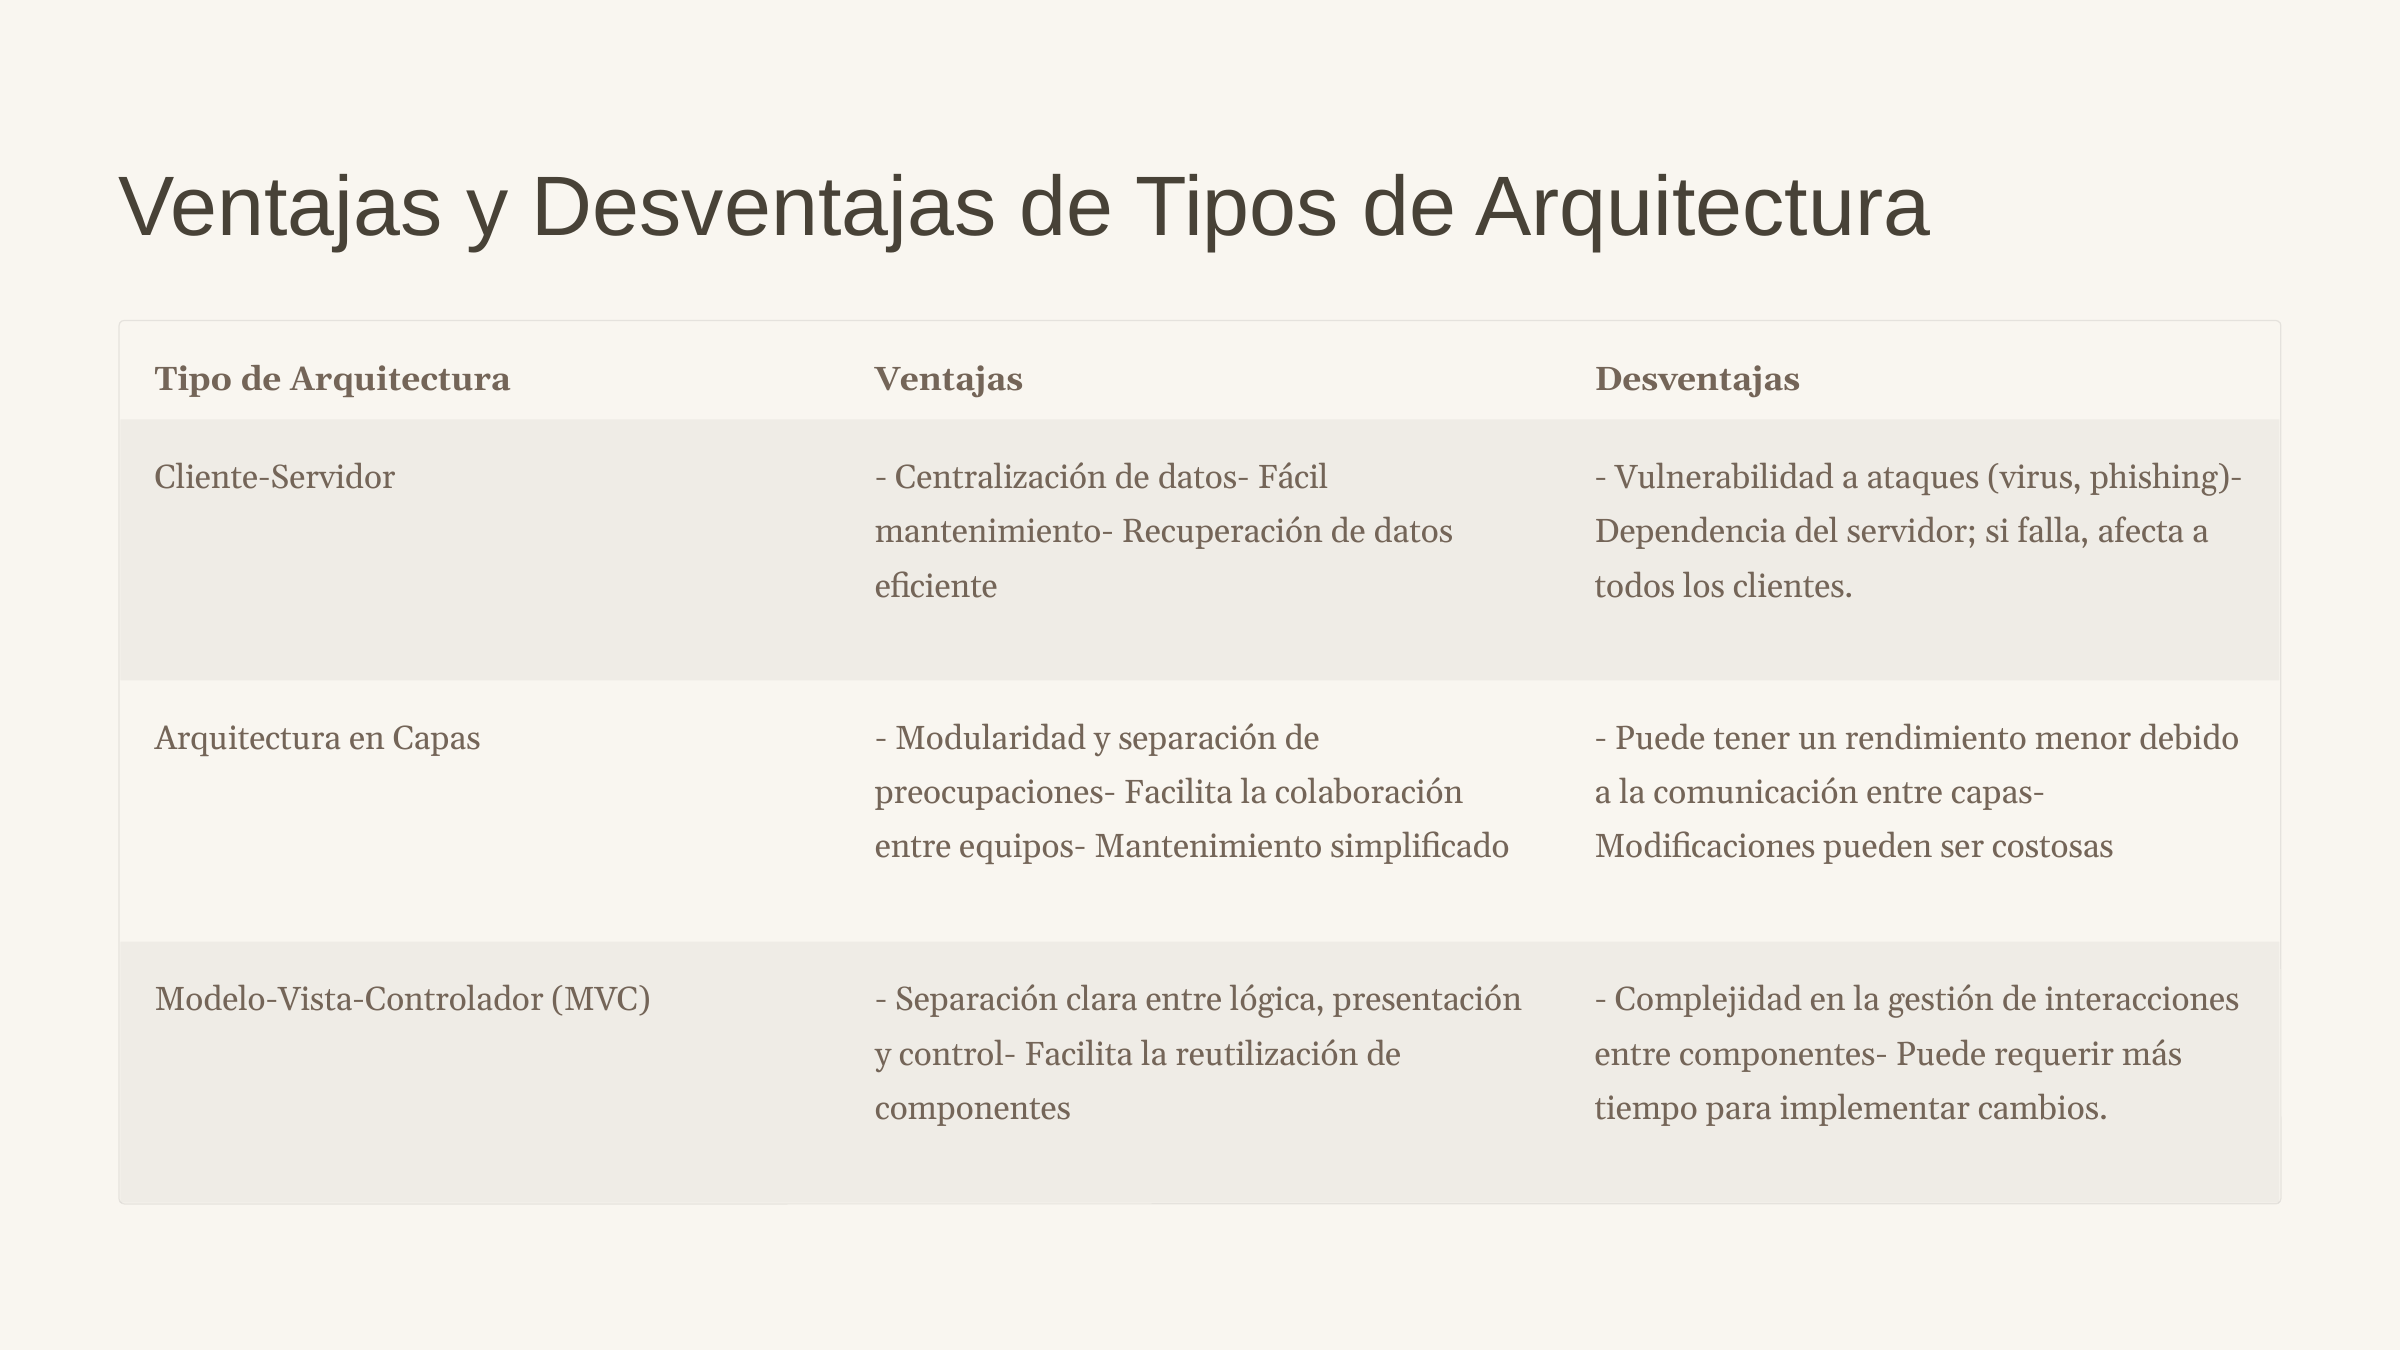

Ventajas y Desventajas de Tipos de Arquitectura

Tipo de Arquitectura
Ventajas
Desventajas

Cliente-Servidor
- Centralización de datos- Fácil mantenimiento- Recuperación de datos eficiente
- Vulnerabilidad a ataques (virus, phishing)- Dependencia del servidor; si falla, afecta a todos los clientes.

Arquitectura en Capas
- Modularidad y separación de preocupaciones- Facilita la colaboración entre equipos- Mantenimiento simplificado
- Puede tener un rendimiento menor debido a la comunicación entre capas- Modificaciones pueden ser costosas

Modelo-Vista-Controlador (MVC)
- Separación clara entre lógica, presentación y control- Facilita la reutilización de componentes
- Complejidad en la gestión de interacciones entre componentes- Puede requerir más tiempo para implementar cambios.